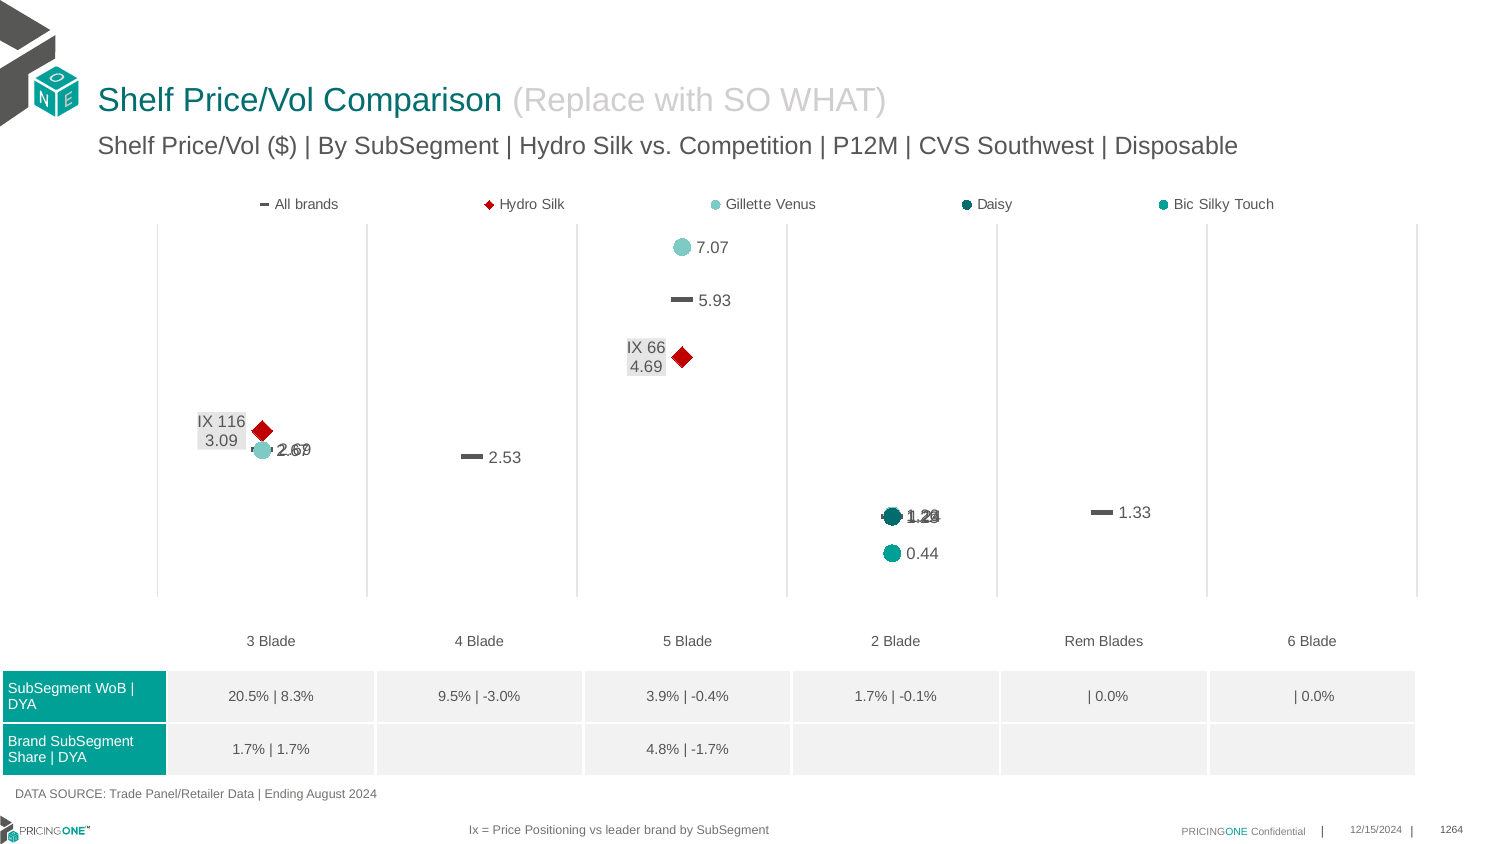

# Shelf Price/Vol Comparison (Replace with SO WHAT)
Shelf Price/Vol ($) | By SubSegment | Hydro Silk vs. Competition | P12M | CVS Southwest | Disposable

### Chart

| Category | All brands | Hydro Silk | Gillette Venus | Daisy | Bic Silky Touch |
|---|---|---|---|---|---|
| IX 116 | 2.69 | 3.09 | 2.67 | None | None |
| None | 2.53 | None | None | None | None |
| IX 66 | 5.93 | 4.69 | 7.07 | None | None |
| None | 1.24 | None | 1.26 | 1.23 | 0.44 |
| None | 1.33 | None | None | None | None |
| None | None | None | None | None | None |
|  | 3 Blade | 4 Blade | 5 Blade | 2 Blade | Rem Blades | 6 Blade |
| --- | --- | --- | --- | --- | --- | --- |
| SubSegment WoB | DYA | 20.5% | 8.3% | 9.5% | -3.0% | 3.9% | -0.4% | 1.7% | -0.1% | | 0.0% | | 0.0% |
| Brand SubSegment Share | DYA | 1.7% | 1.7% |  | 4.8% | -1.7% |  |  |  |
DATA SOURCE: Trade Panel/Retailer Data | Ending August 2024
Ix = Price Positioning vs leader brand by SubSegment
12/15/2024
1264